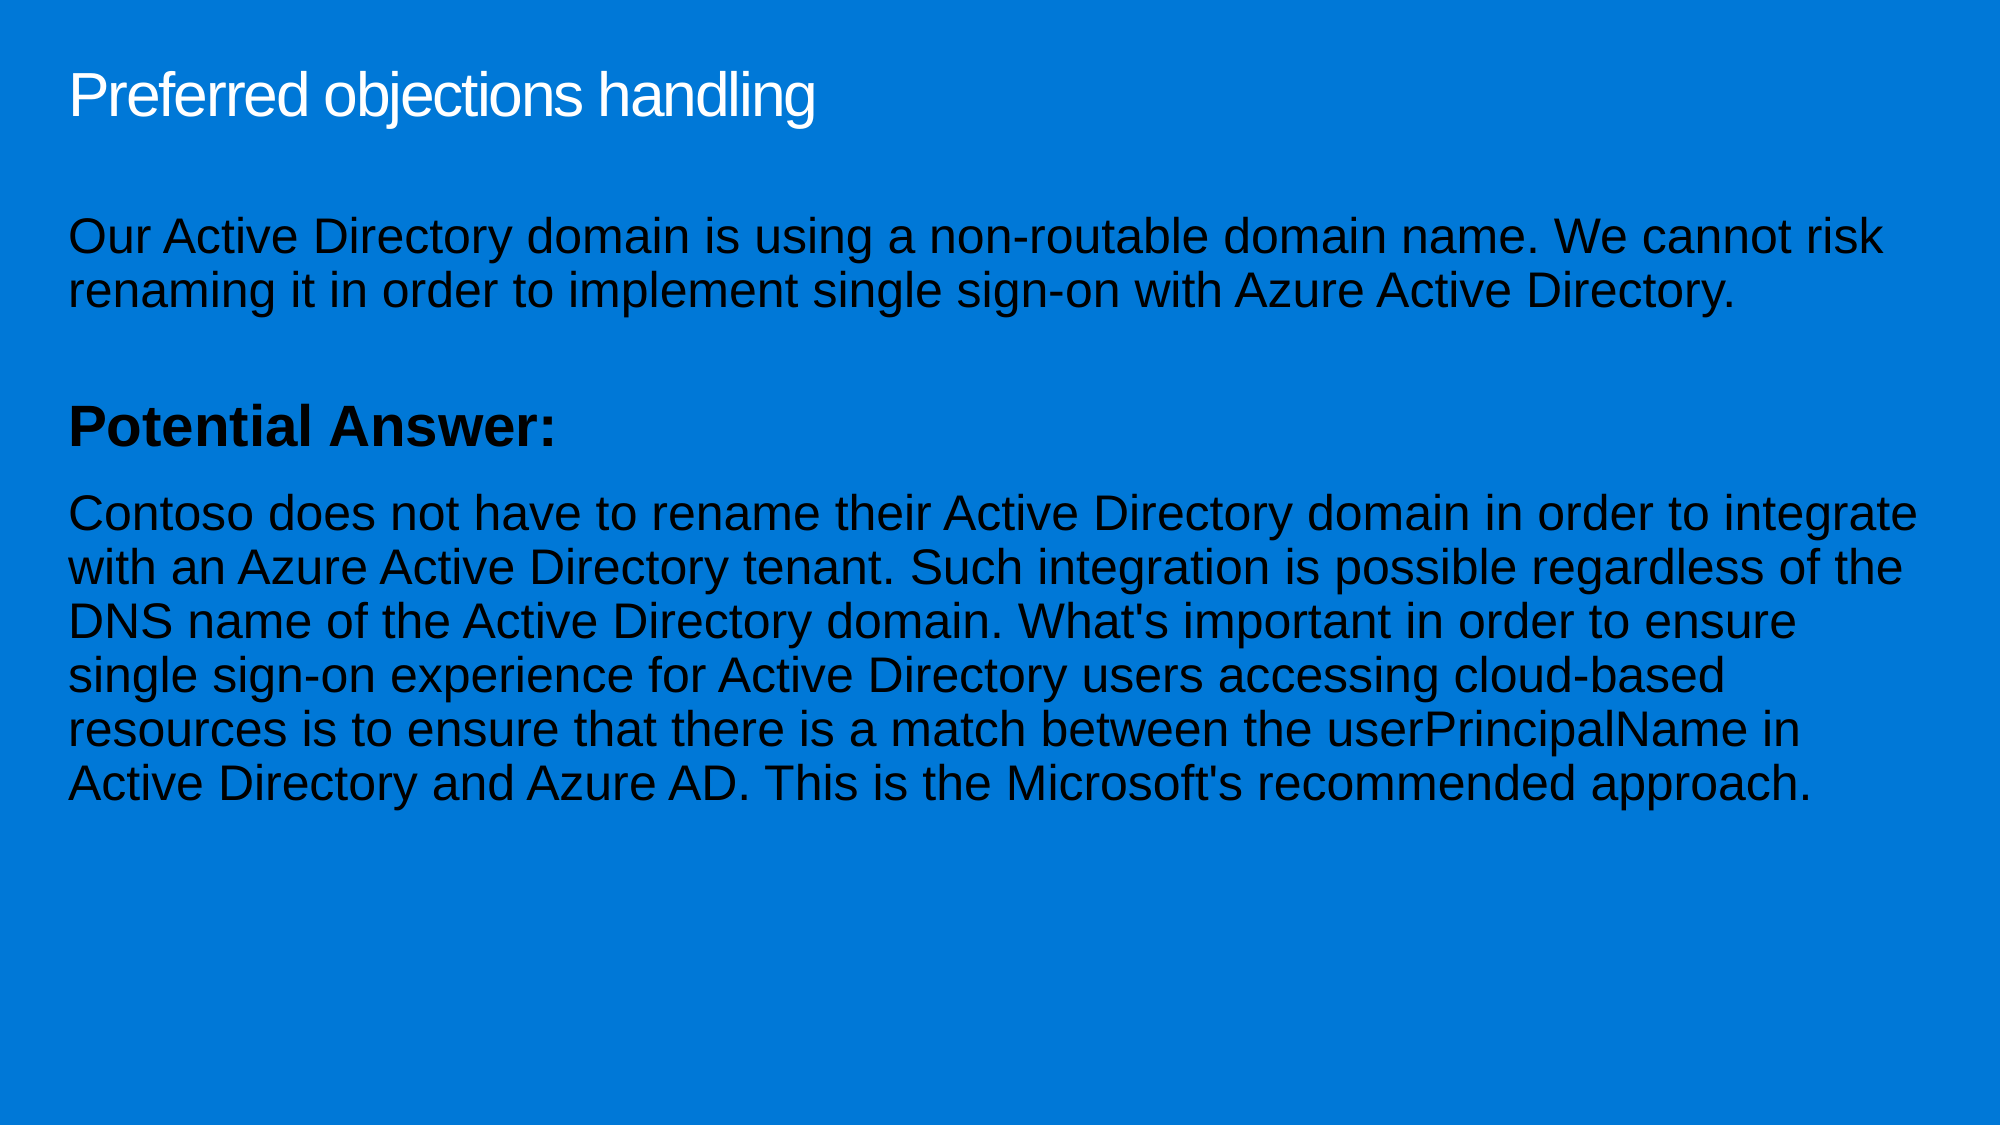

# Preferred objections handling
Our Active Directory domain is using a non-routable domain name. We cannot risk renaming it in order to implement single sign-on with Azure Active Directory.

Potential Answer:
Contoso does not have to rename their Active Directory domain in order to integrate with an Azure Active Directory tenant. Such integration is possible regardless of the DNS name of the Active Directory domain. What's important in order to ensure single sign-on experience for Active Directory users accessing cloud-based resources is to ensure that there is a match between the userPrincipalName in Active Directory and Azure AD. This is the Microsoft's recommended approach.